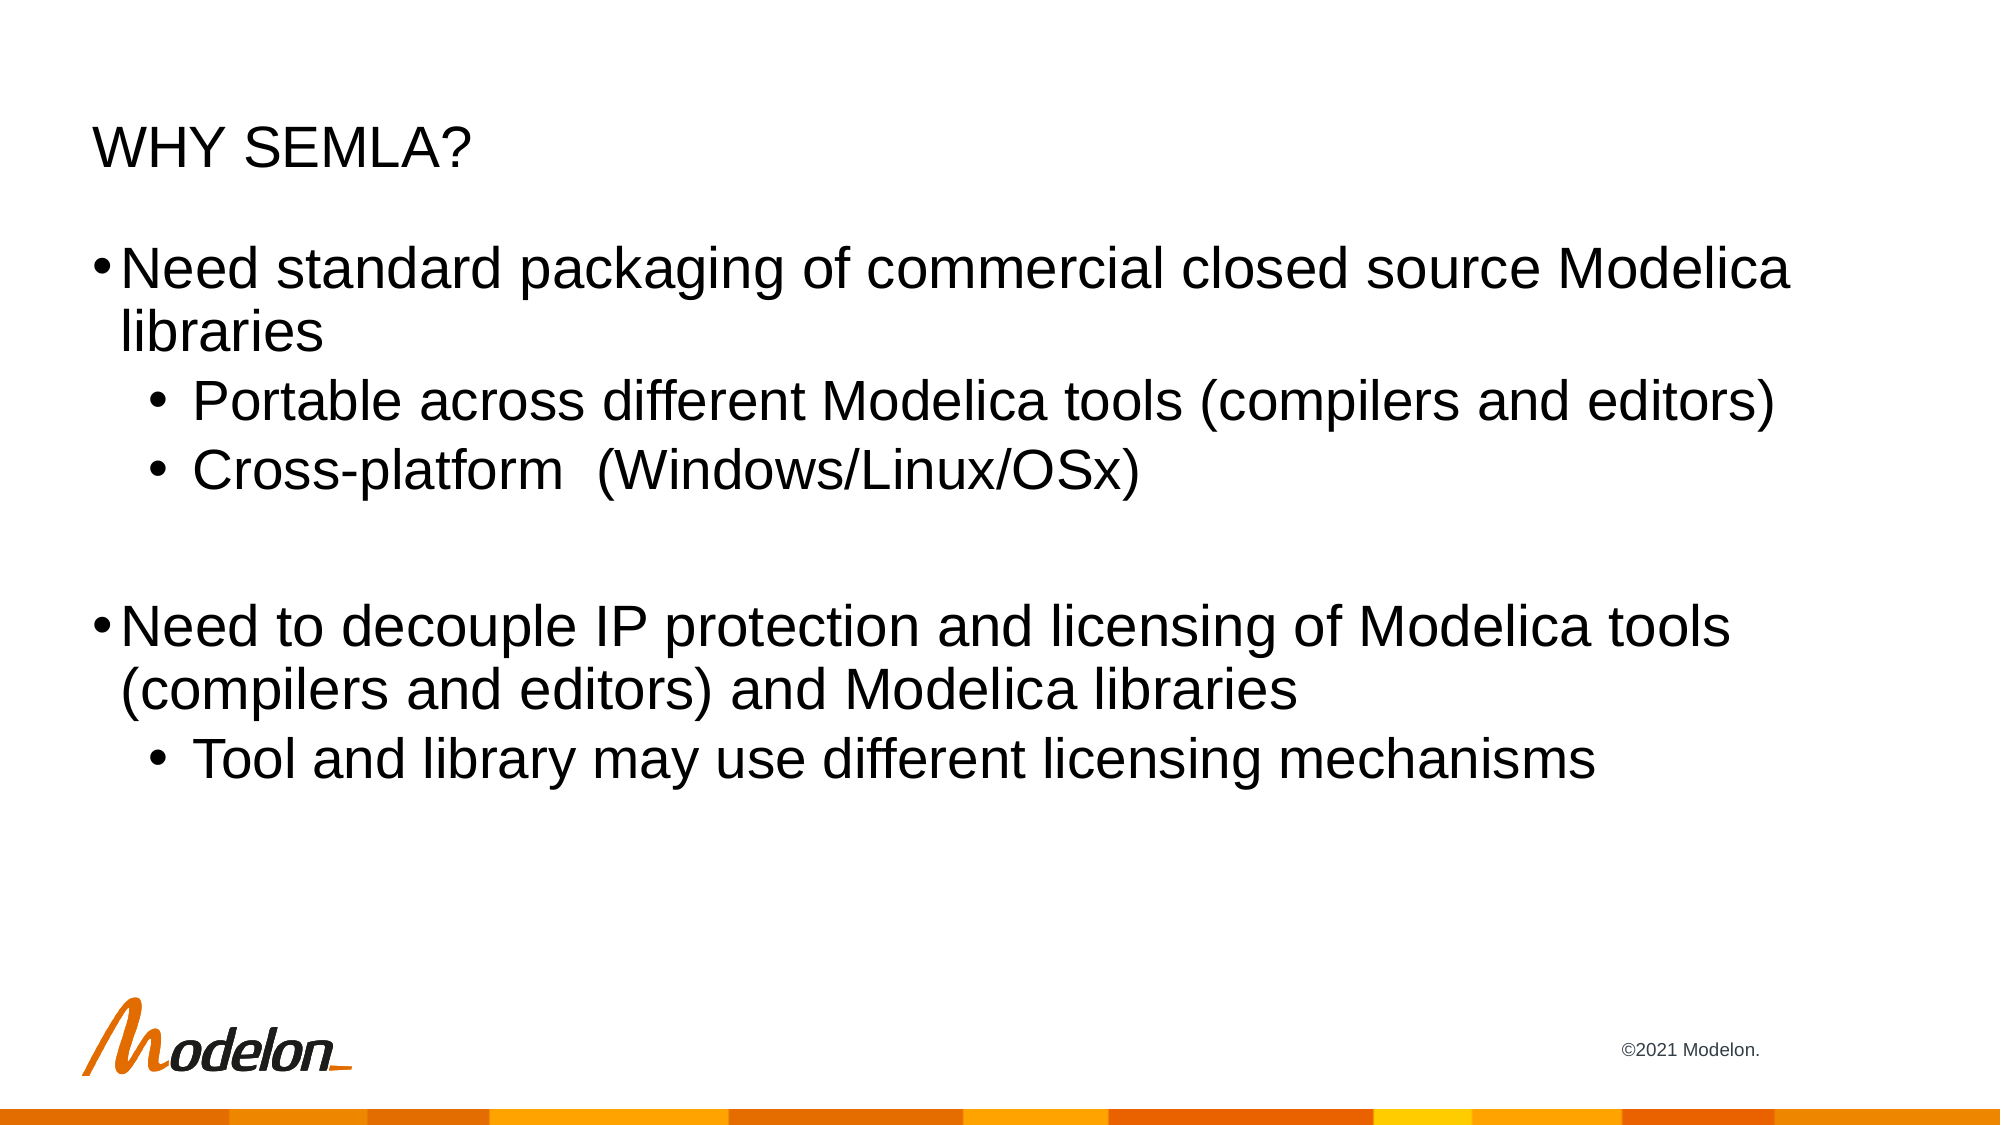

# Why SEMLA?
Need standard packaging of commercial closed source Modelica libraries
 Portable across different Modelica tools (compilers and editors)
 Cross-platform  (Windows/Linux/OSx)

Need to decouple IP protection and licensing of Modelica tools (compilers and editors) and Modelica libraries
 Tool and library may use different licensing mechanisms